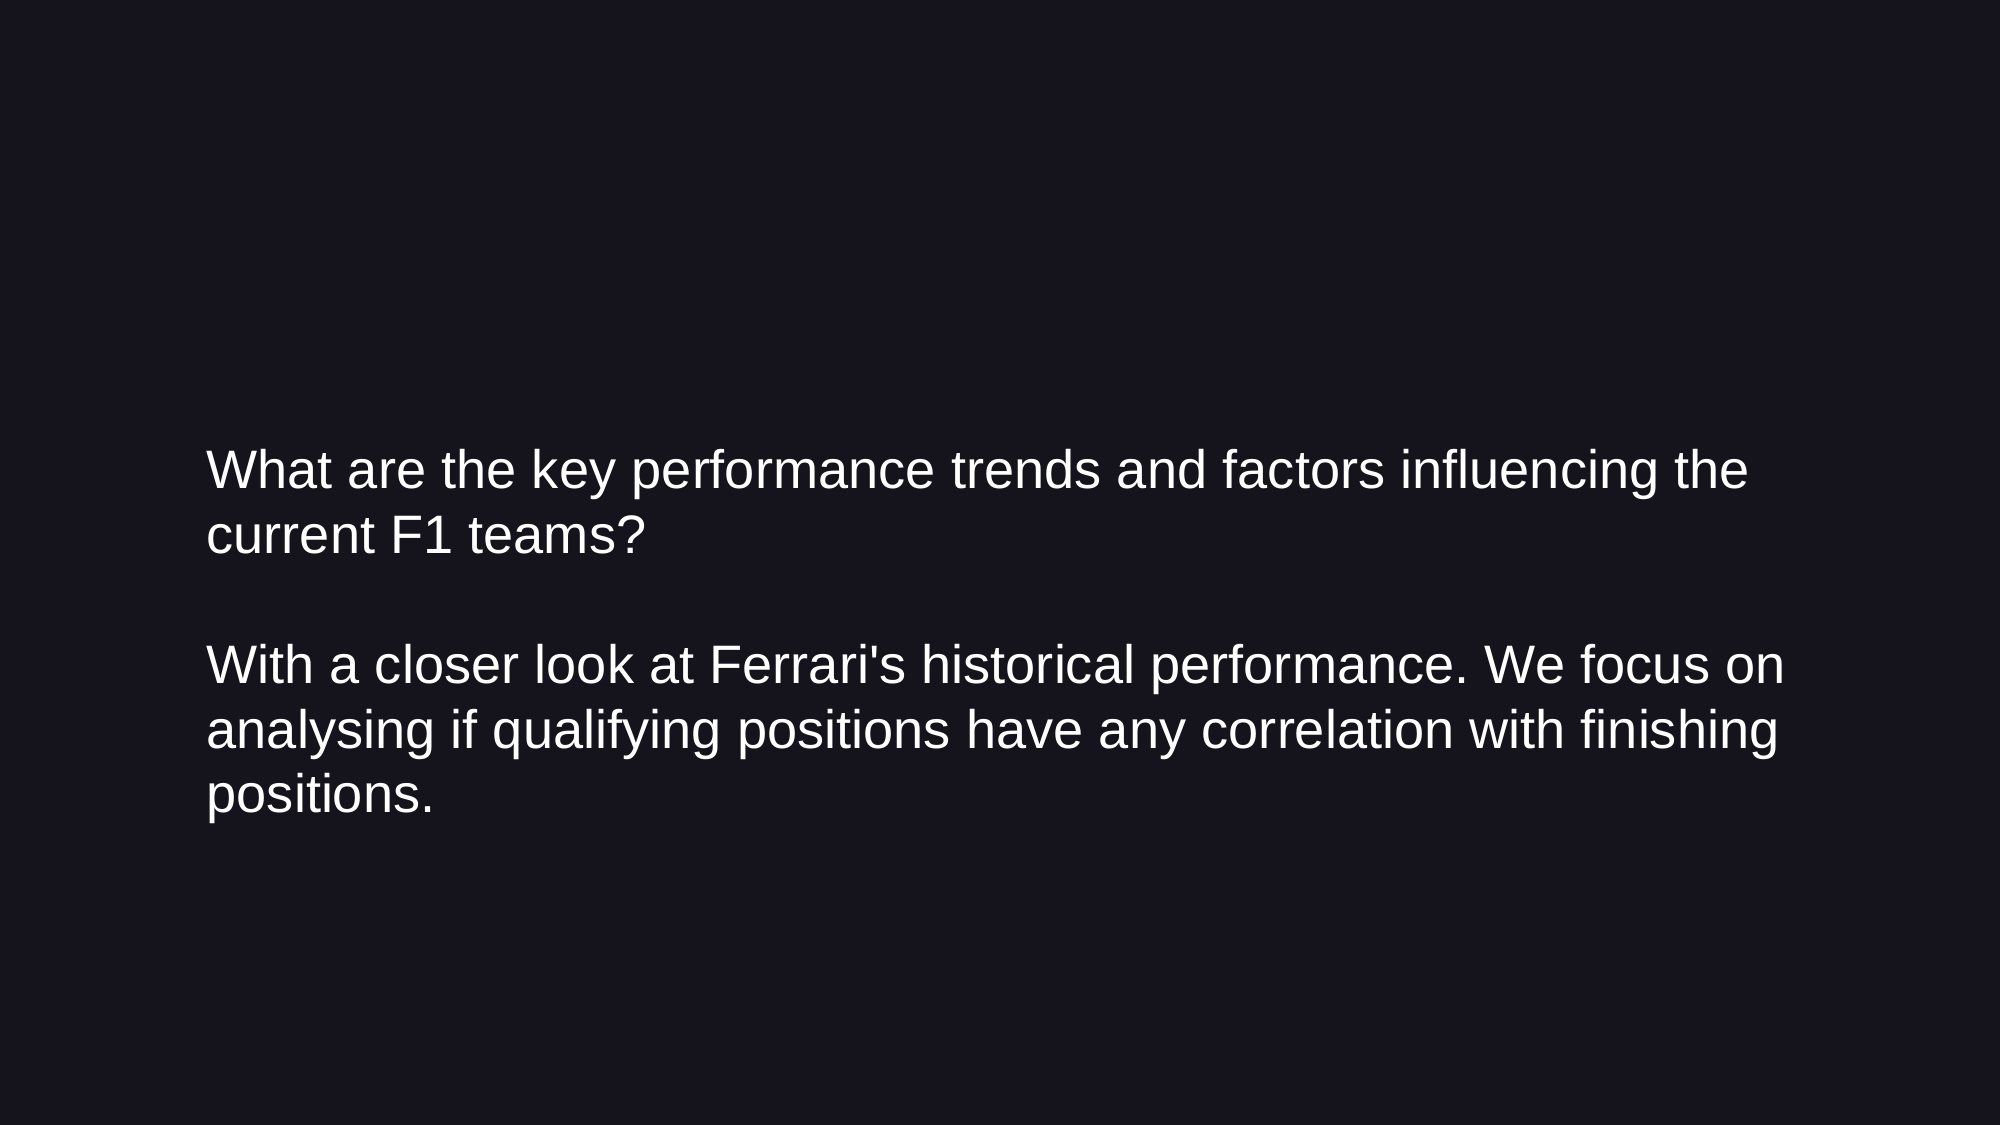

What are the key performance trends and factors influencing the current F1 teams?

With a closer look at Ferrari's historical performance. We focus on analysing if qualifying positions have any correlation with finishing positions.